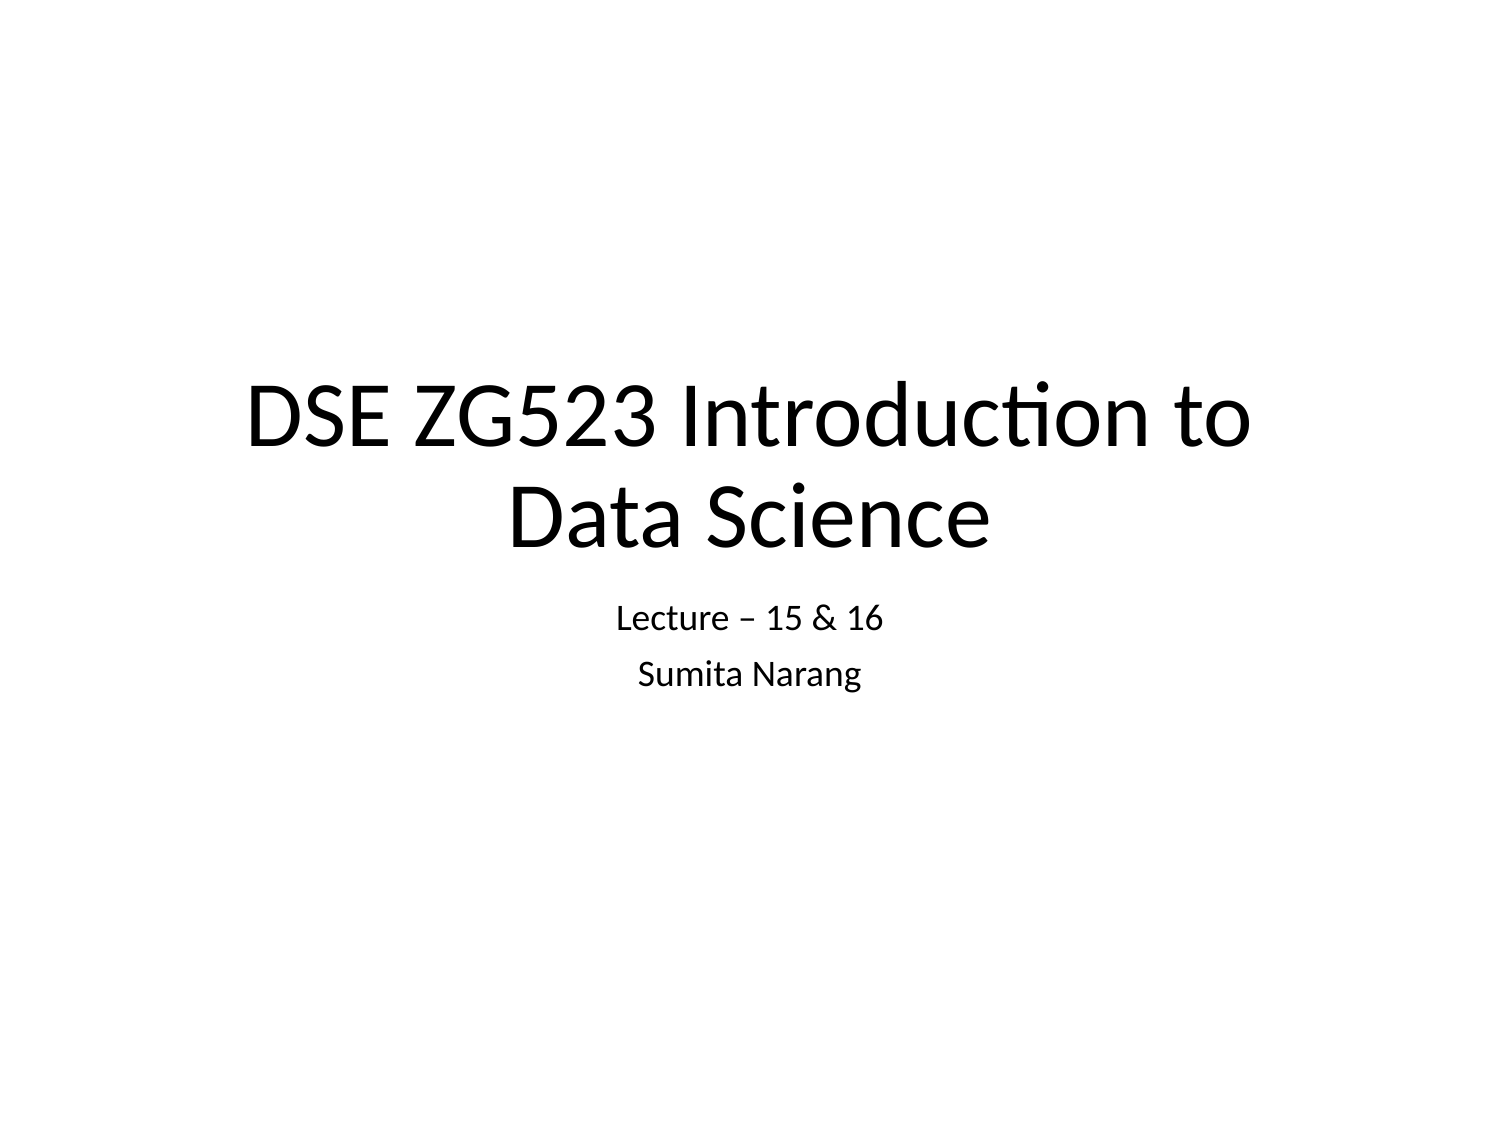

# DSE ZG523 Introduction to Data Science
Lecture – 15 & 16
Sumita Narang